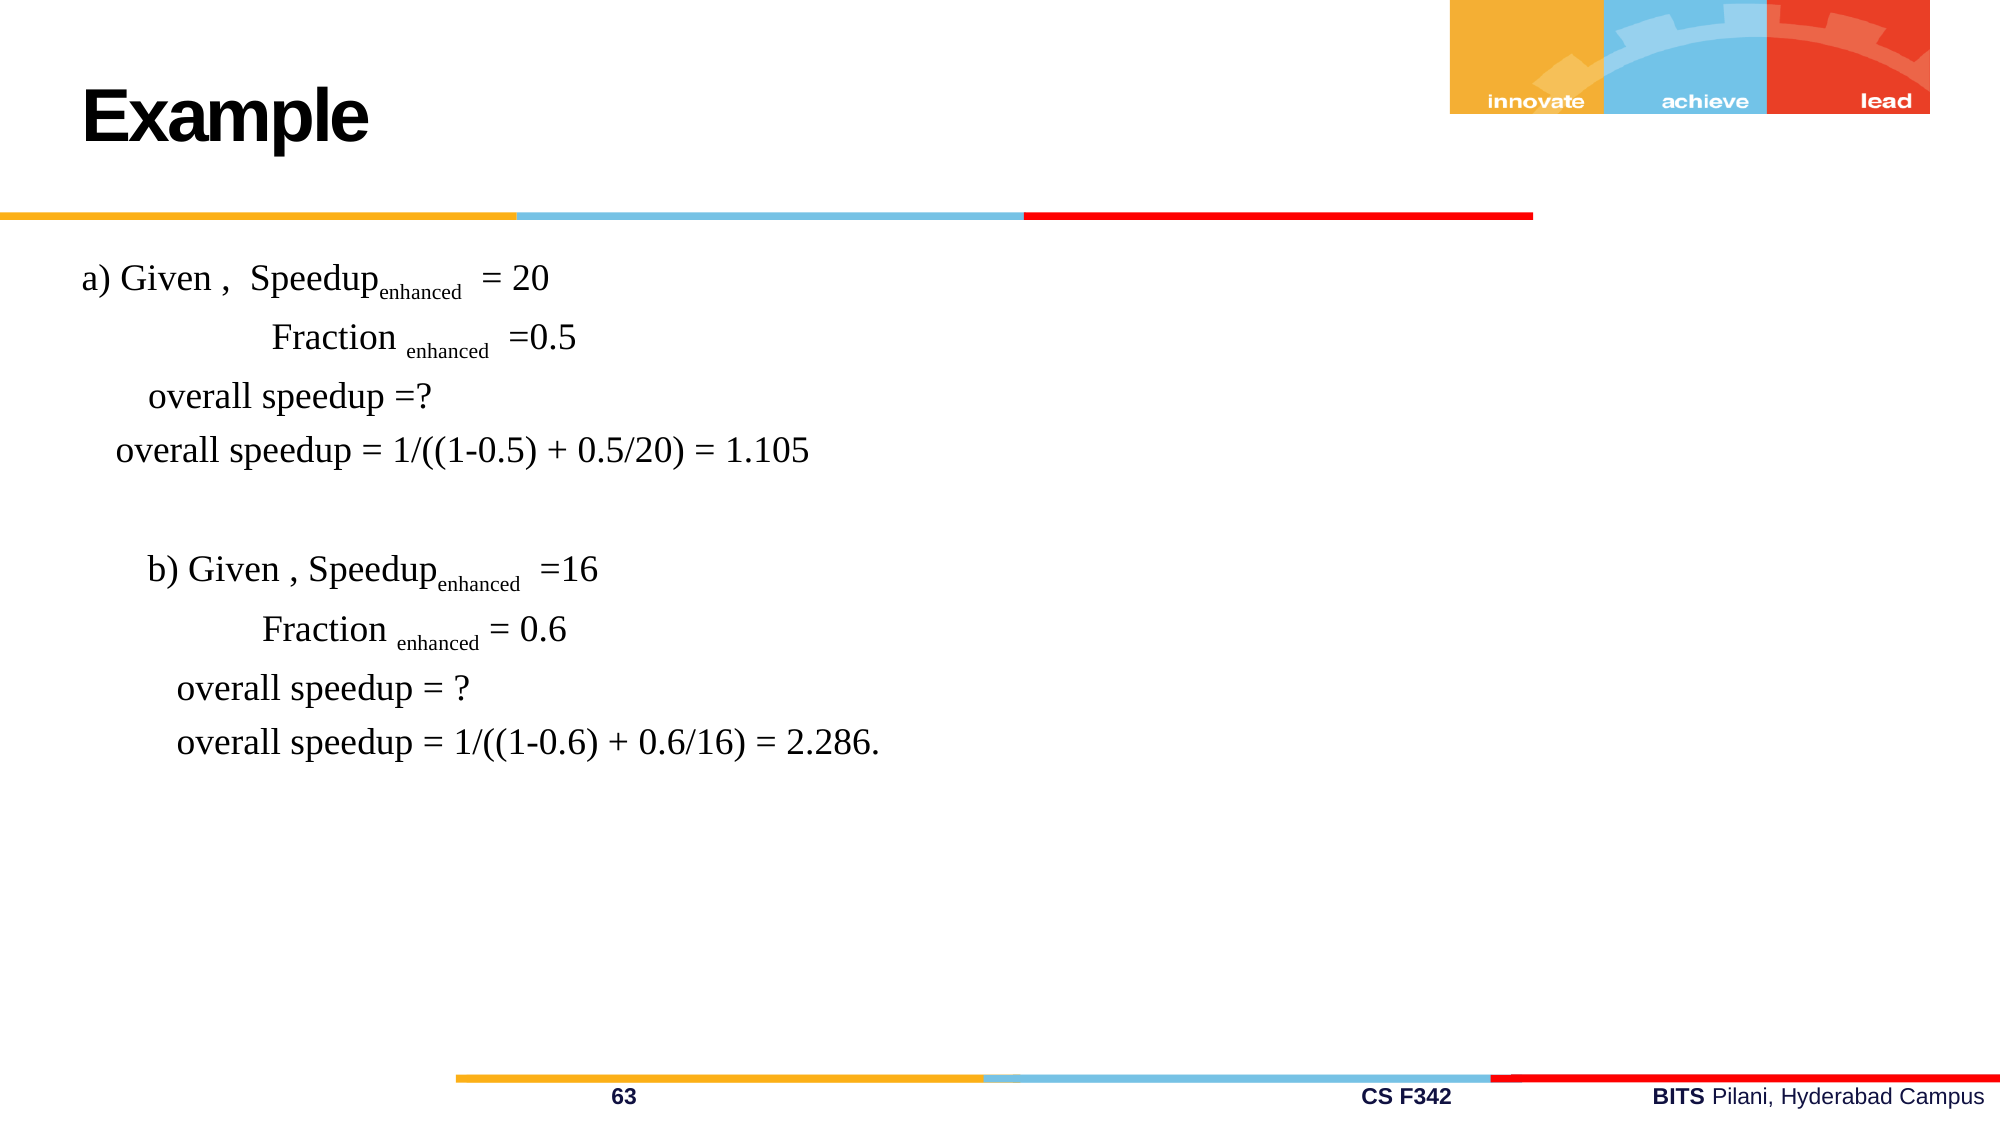

Example
a) Given ,  Speedupenhanced  = 20
                    Fraction enhanced  =0.5
       overall speedup =?
    overall speedup = 1/((1-0.5) + 0.5/20) = 1.105
 b) Given , Speedupenhanced  =16
                   Fraction enhanced = 0.6
          overall speedup = ?
          overall speedup = 1/((1-0.6) + 0.6/16) = 2.286.